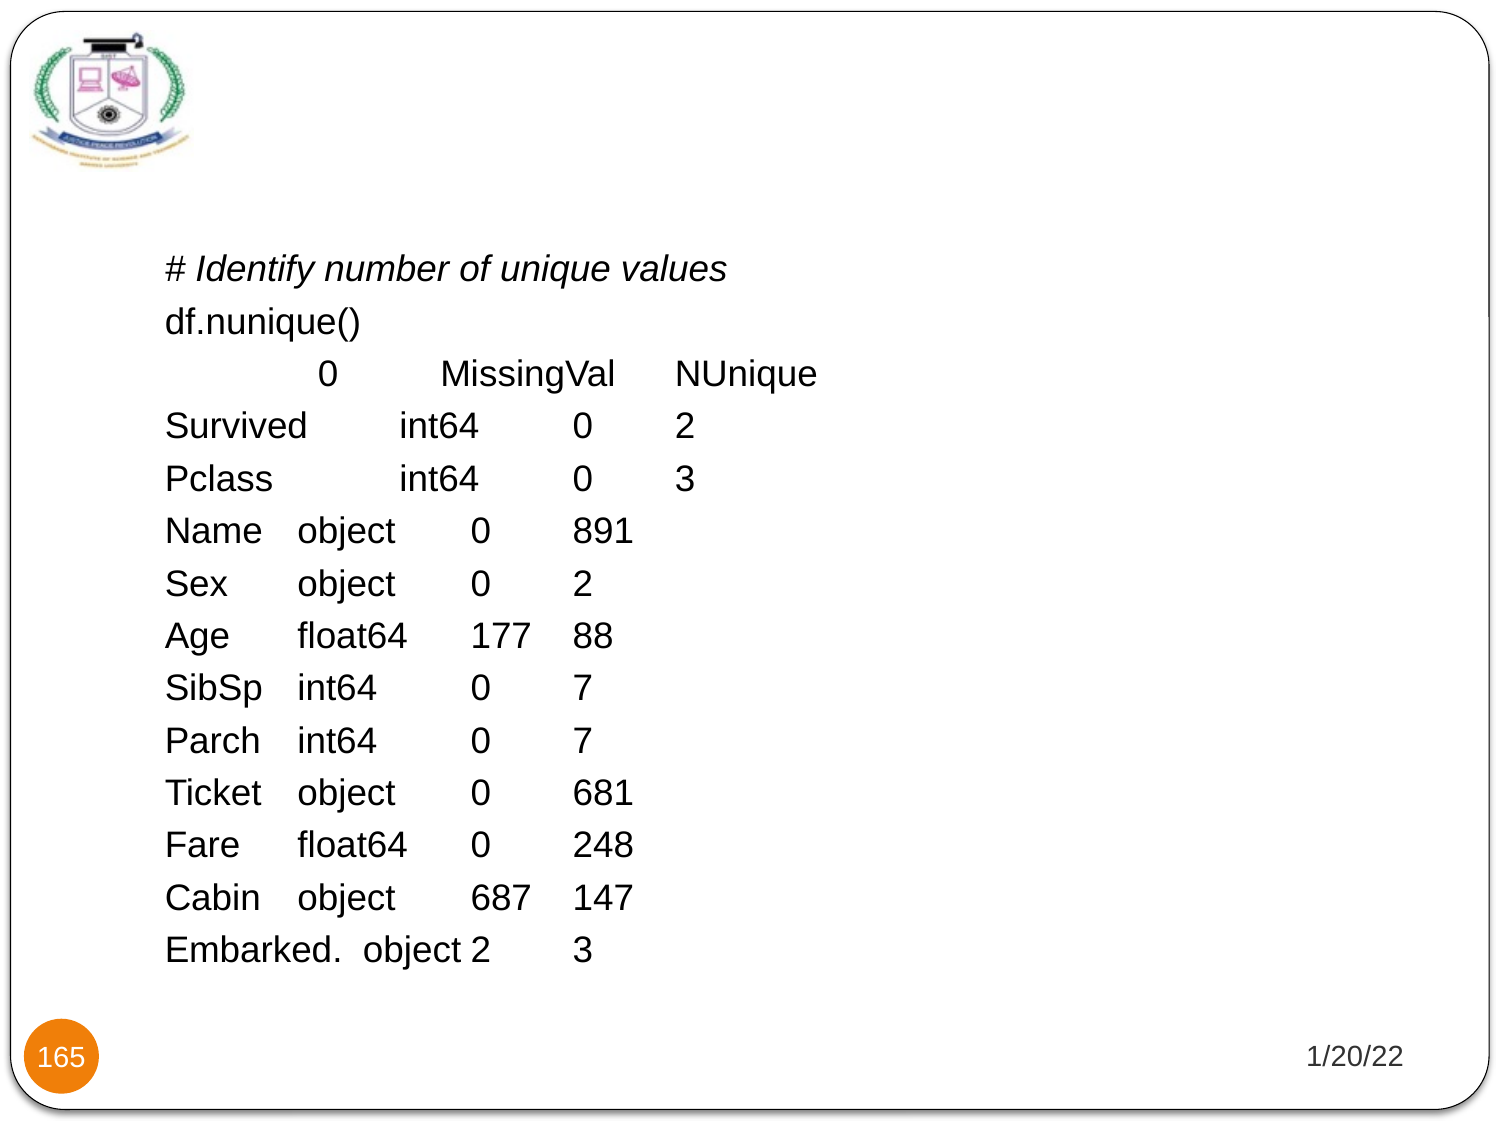

#
# Identify number of unique values
df.nunique()
	     0	       MissingVal	NUnique
Survived	   int64		0	2
Pclass	   int64		0	3
Name	   object		0	891
Sex	   object		0	2
Age	   float64		177	88
SibSp	   int64		0	7
Parch	   int64		0	7
Ticket	   object		0	681
Fare	   float64		0	248
Cabin	   object		687	147
Embarked.  object		2	3

1/20/22
165